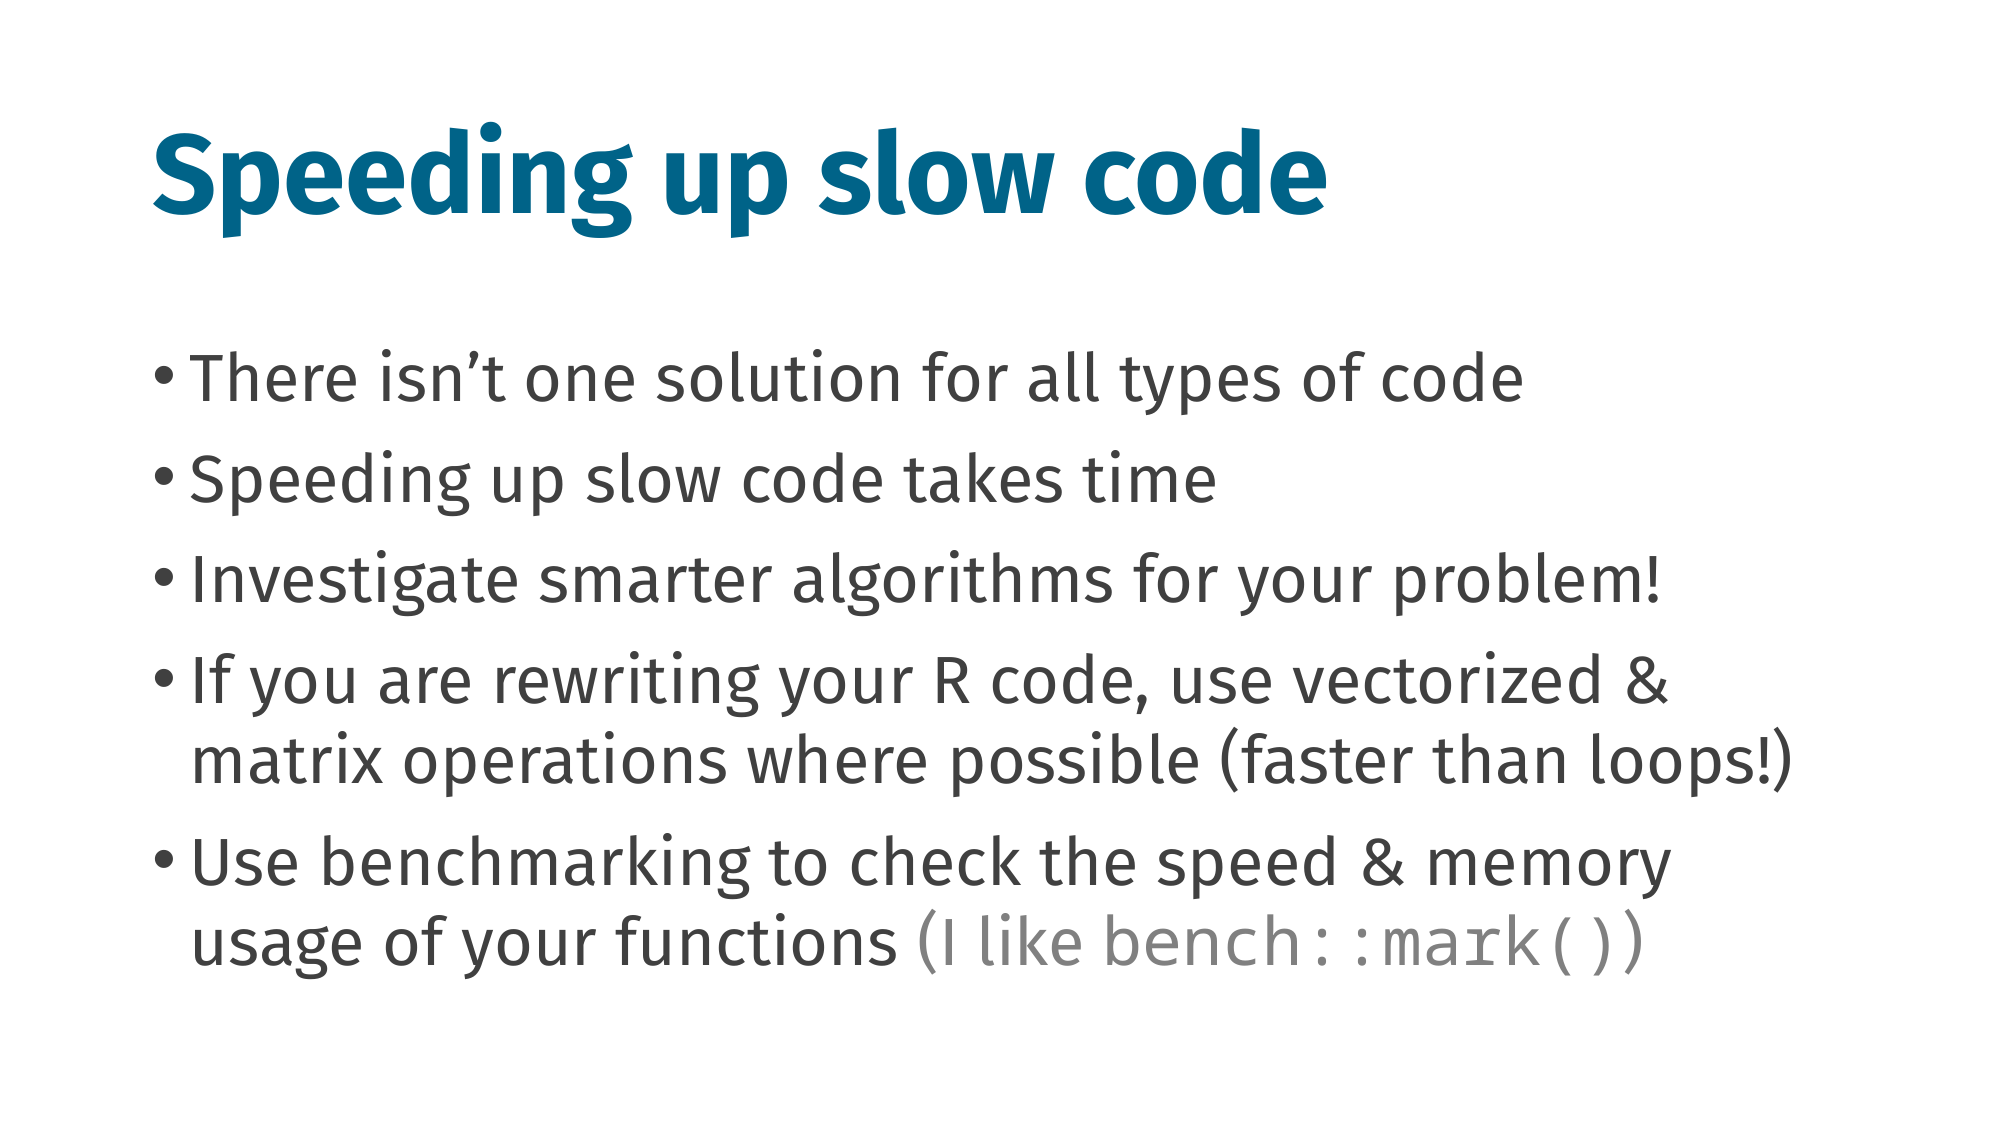

# Speeding up slow code
There isn’t one solution for all types of code
Speeding up slow code takes time
Investigate smarter algorithms for your problem!
If you are rewriting your R code, use vectorized & matrix operations where possible (faster than loops!)
Use benchmarking to check the speed & memory usage of your functions (I like bench::mark())